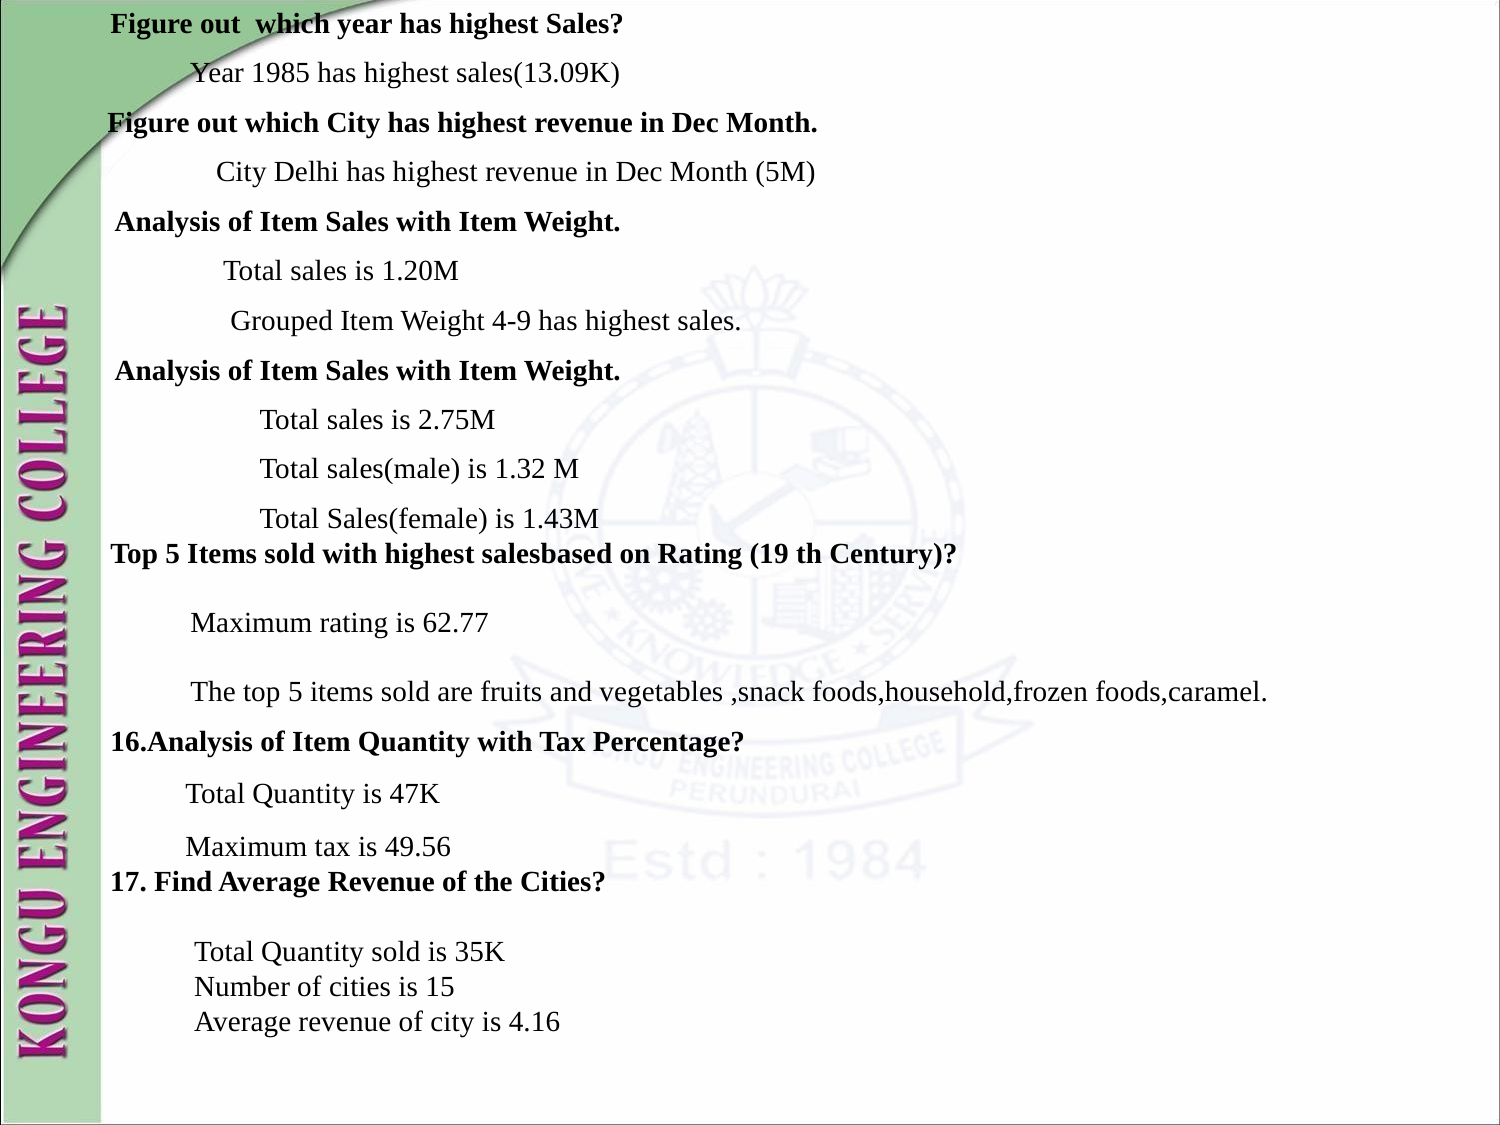

Figure out  which year has highest Sales?
           Year 1985 has highest sales(13.09K)
 Figure out which City has highest revenue in Dec Month.
                City Delhi has highest revenue in Dec Month (5M)
  Analysis of Item Sales with Item Weight.
                 Total sales is 1.20M
                  Grouped Item Weight 4-9 has highest sales.
  Analysis of Item Sales with Item Weight.
                      Total sales is 2.75M
                      Total sales(male) is 1.32 M
                      Total Sales(female) is 1.43M
Top 5 Items sold with highest salesbased on Rating (19 th Century)?
Maximum rating is 62.77
The top 5 items sold are fruits and vegetables ,snack foods,household,frozen foods,caramel.
16.Analysis of Item Quantity with Tax Percentage?
Total Quantity is 47K
Maximum tax is 49.56
17. Find Average Revenue of the Cities?

             Total Quantity sold is 35K
             Number of cities is 15
             Average revenue of city is 4.16